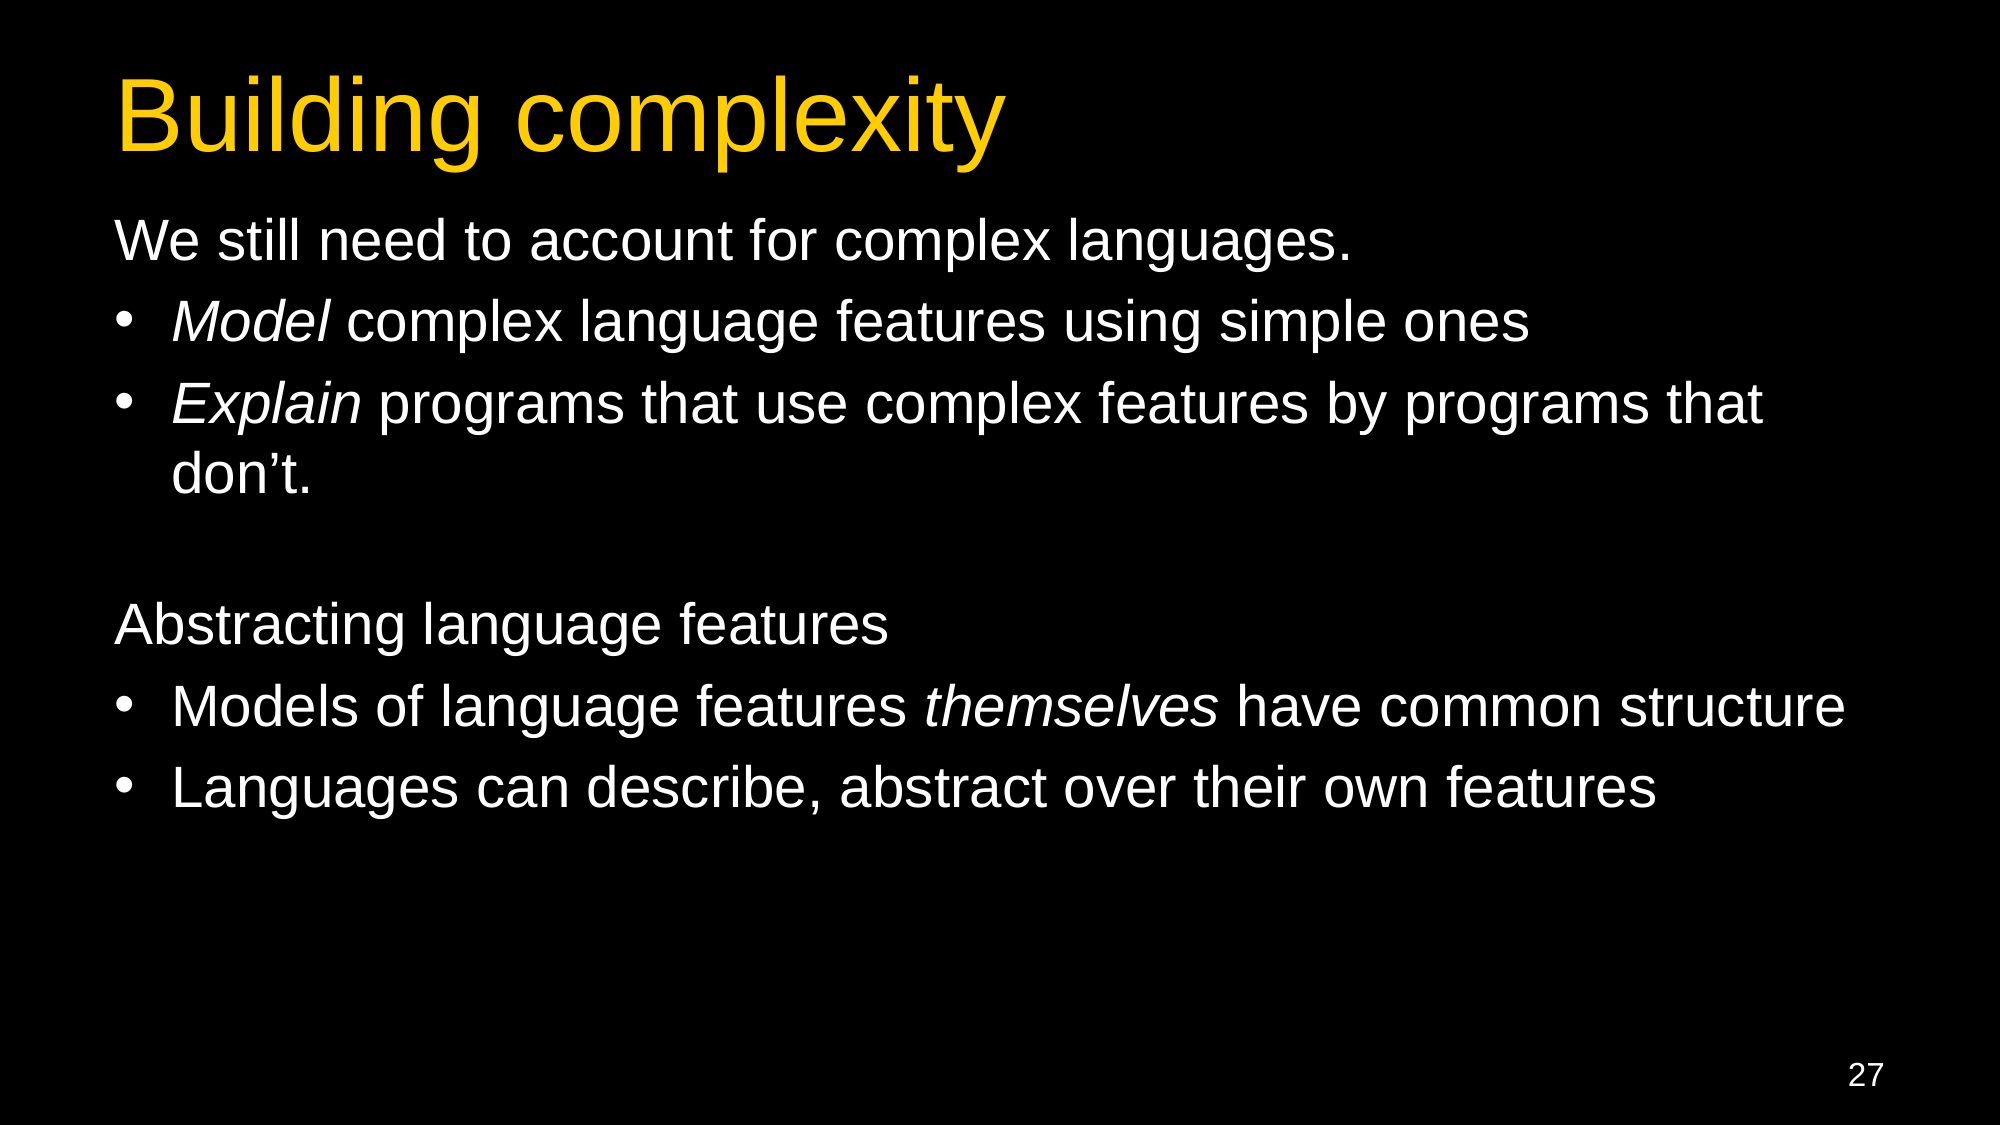

# Building complexity
We still need to account for complex languages.
Model complex language features using simple ones
Explain programs that use complex features by programs that don’t.

Abstracting language features
Models of language features themselves have common structure
Languages can describe, abstract over their own features

27